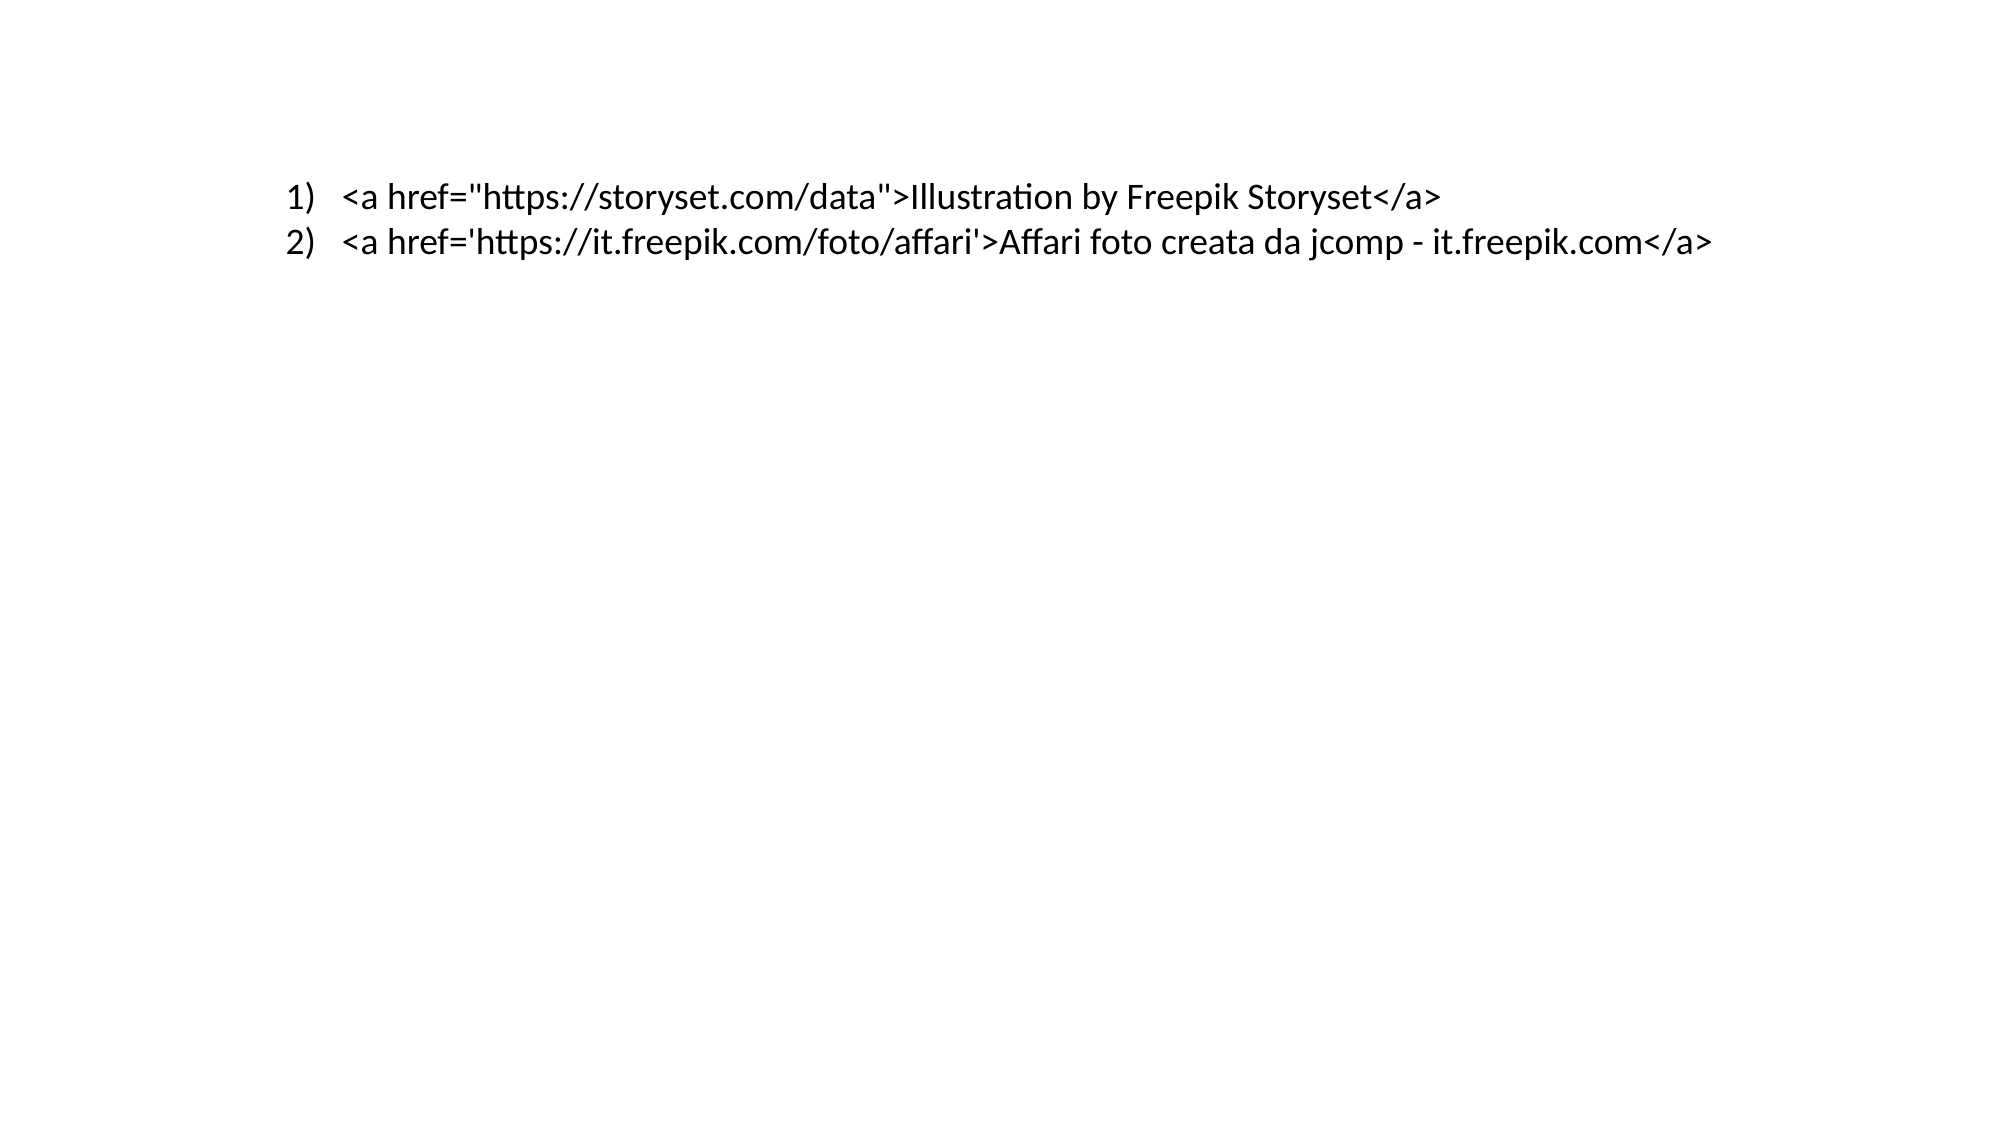

<a href="https://storyset.com/data">Illustration by Freepik Storyset</a>
<a href='https://it.freepik.com/foto/affari'>Affari foto creata da jcomp - it.freepik.com</a>